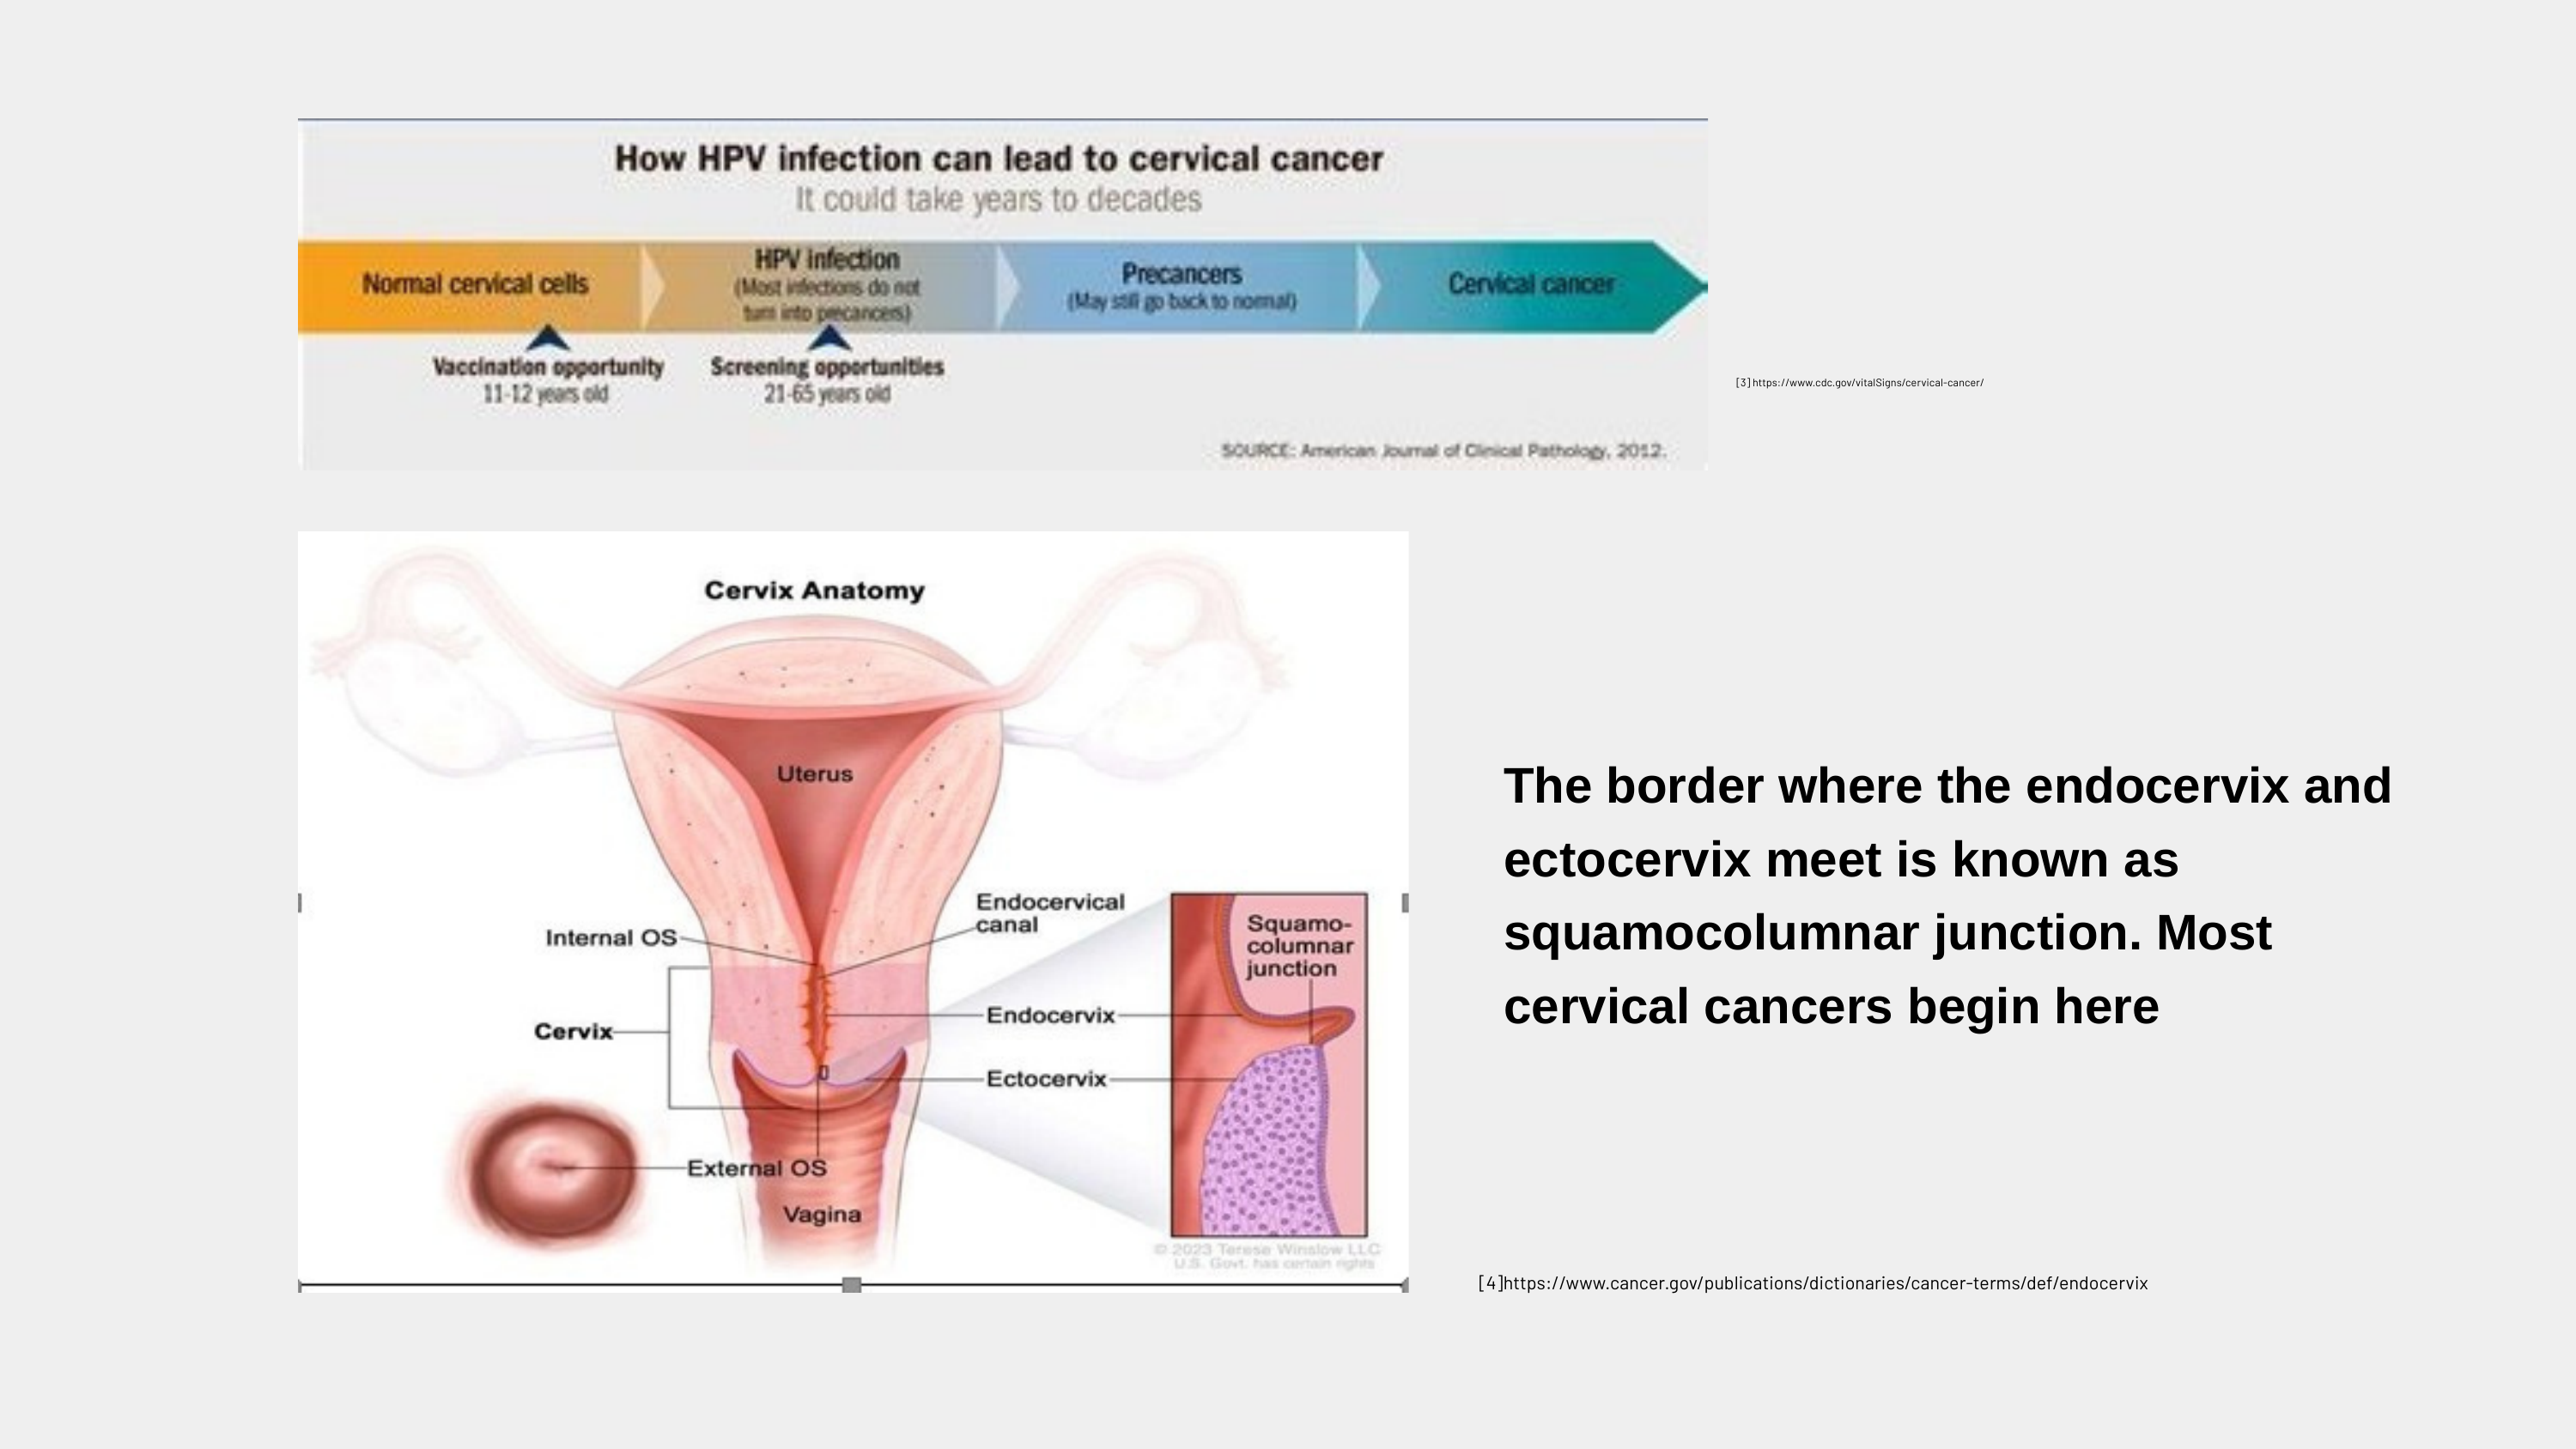

[3] https://www.cdc.gov/vitalSigns/cervical-cancer/

The border where the endocervix and ectocervix meet is known as squamocolumnar junction. Most cervical cancers begin here
[4]https://www.cancer.gov/publications/dictionaries/cancer-terms/def/endocervix